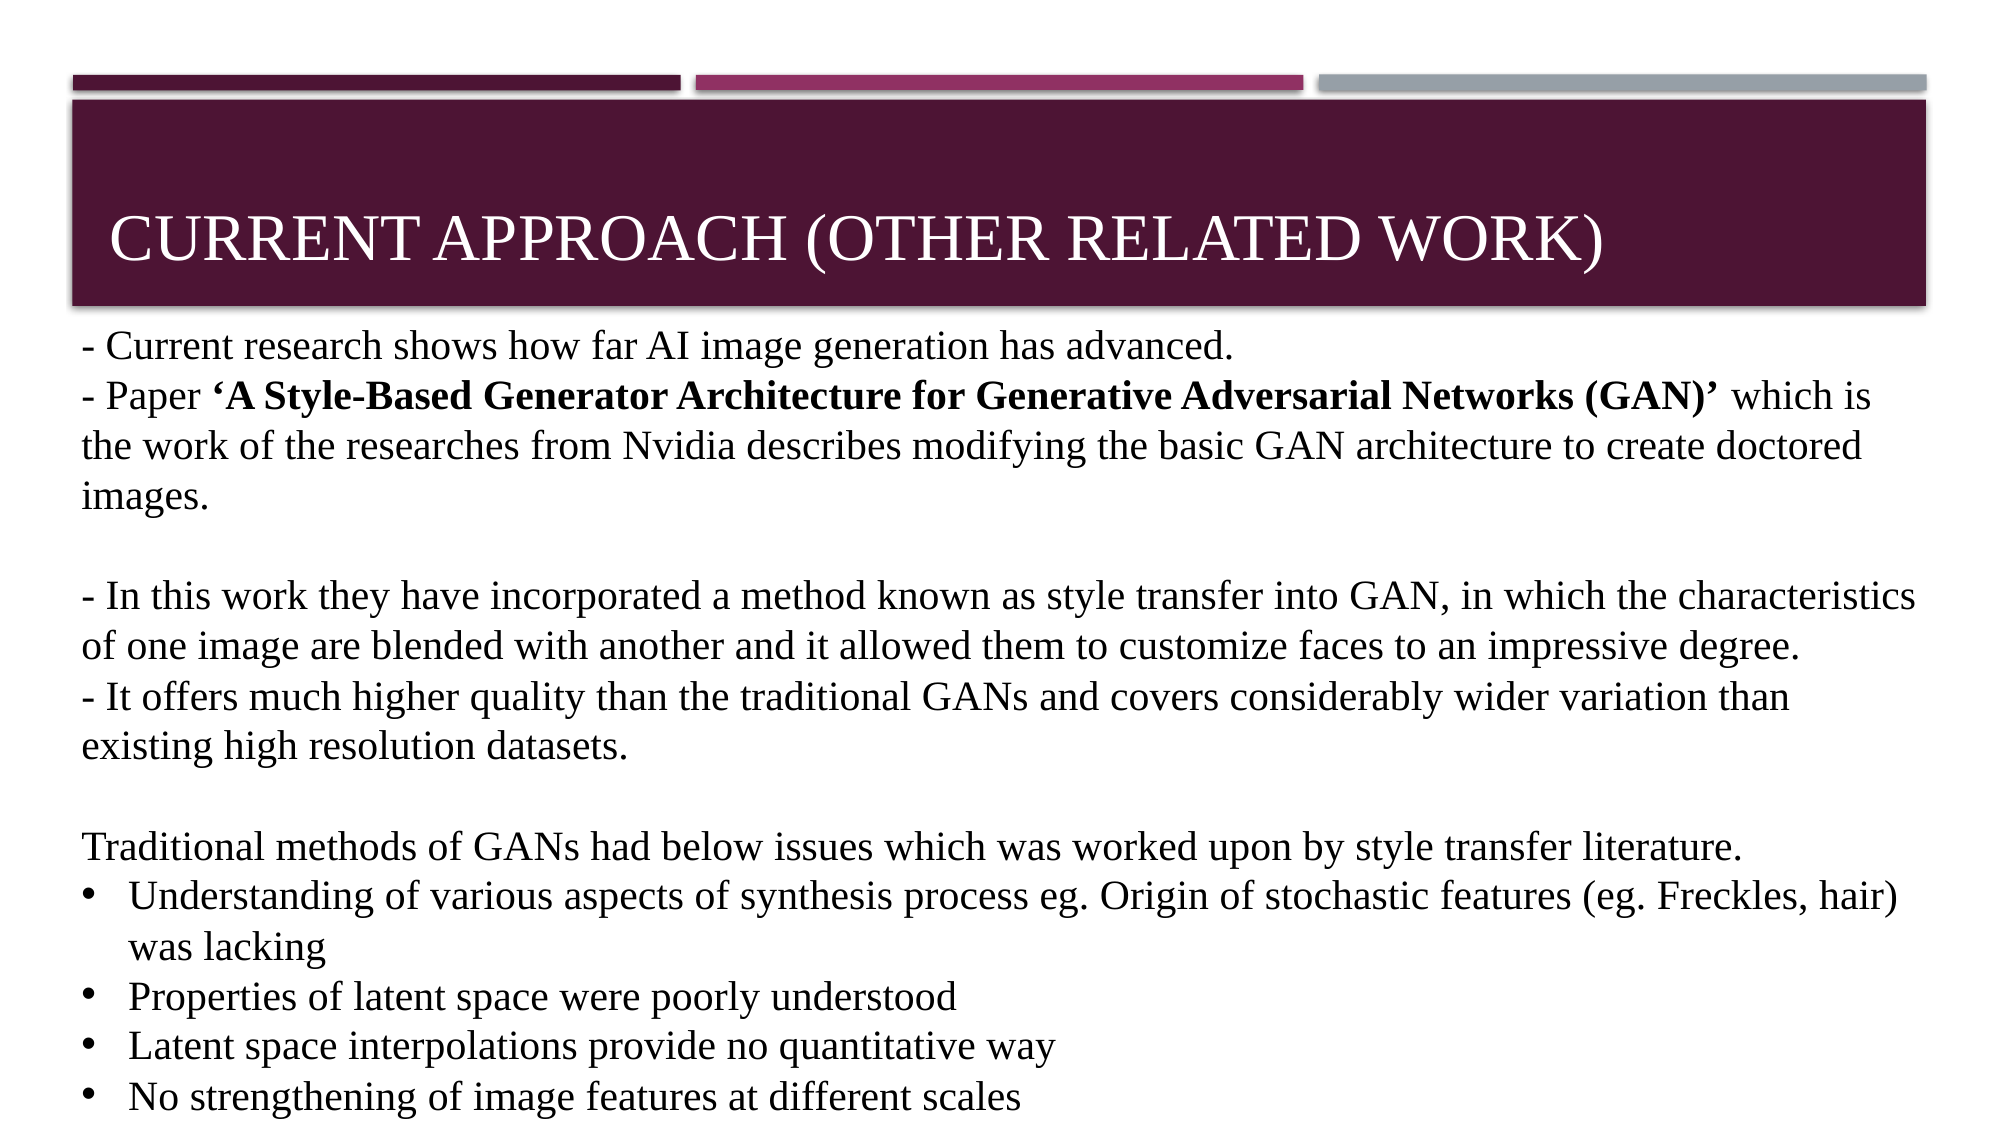

# Current Approach (Other related work)
- Current research shows how far AI image generation has advanced.
- Paper ‘A Style-Based Generator Architecture for Generative Adversarial Networks (GAN)’ which is the work of the researches from Nvidia describes modifying the basic GAN architecture to create doctored images.

- In this work they have incorporated a method known as style transfer into GAN, in which the characteristics of one image are blended with another and it allowed them to customize faces to an impressive degree.
- It offers much higher quality than the traditional GANs and covers considerably wider variation than existing high resolution datasets.

Traditional methods of GANs had below issues which was worked upon by style transfer literature.
Understanding of various aspects of synthesis process eg. Origin of stochastic features (eg. Freckles, hair) was lacking
Properties of latent space were poorly understood
Latent space interpolations provide no quantitative way
No strengthening of image features at different scales